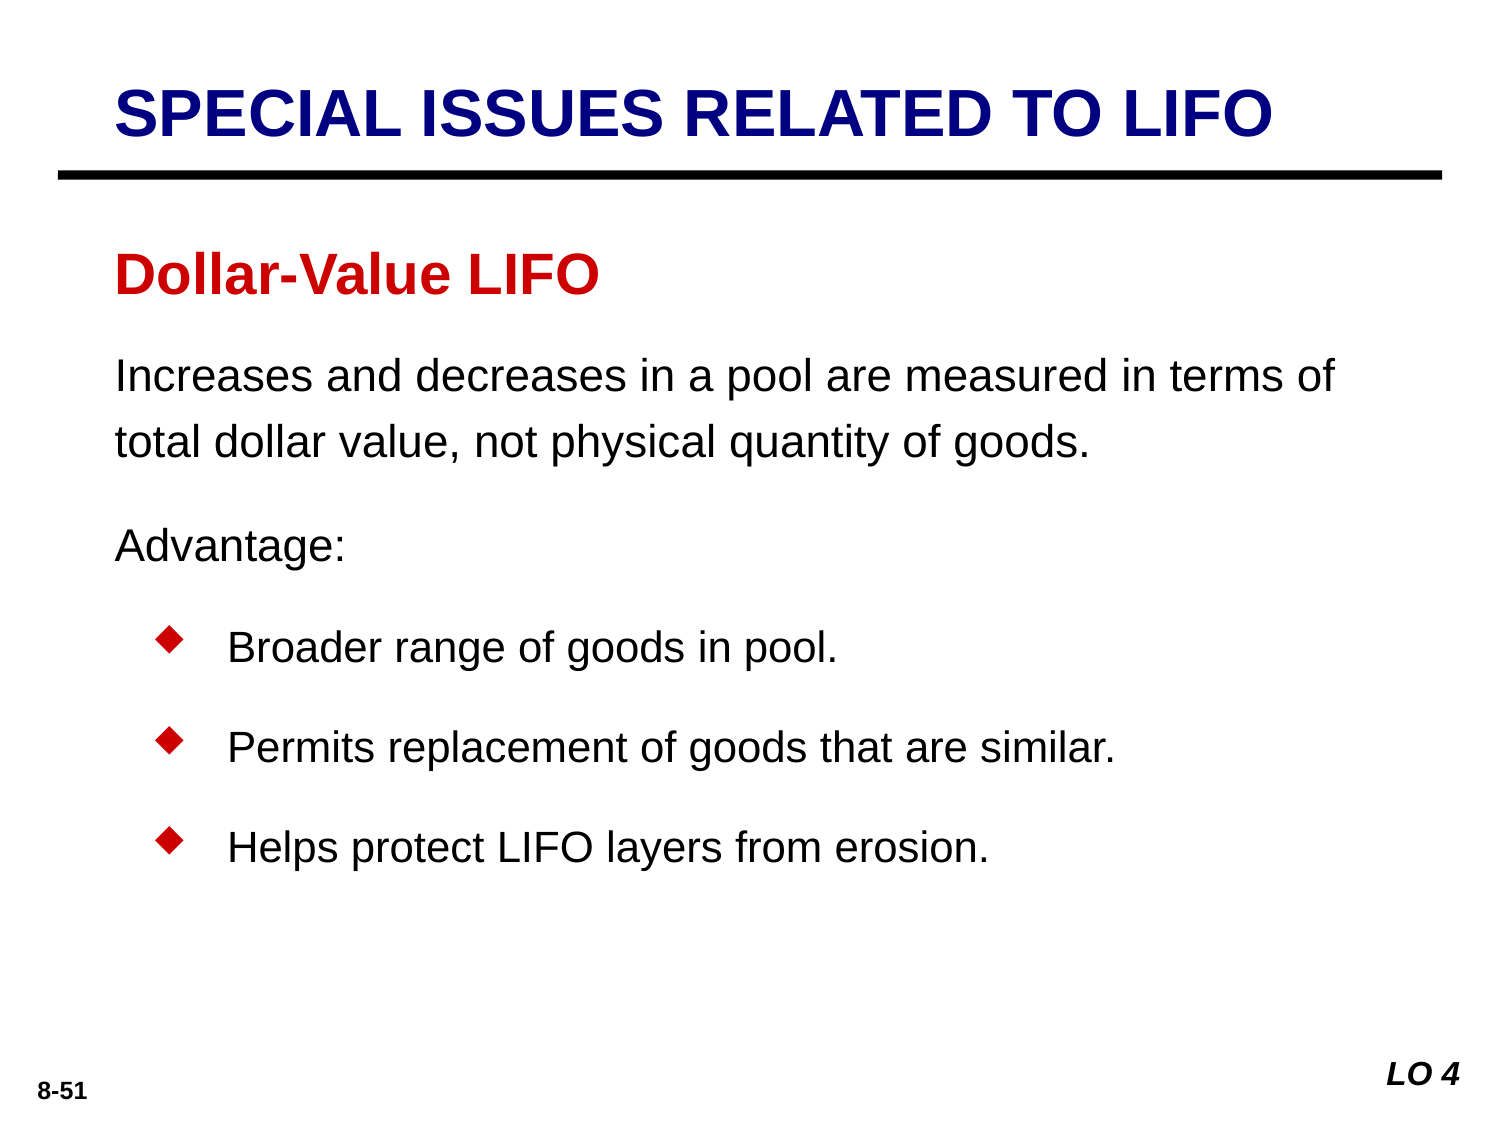

SPECIAL ISSUES RELATED TO LIFO

Dollar-Value LIFO
Increases and decreases in a pool are measured in terms of total dollar value, not physical quantity of goods.
Advantage:
Broader range of goods in pool.
Permits replacement of goods that are similar.
Helps protect LIFO layers from erosion.
LO 4